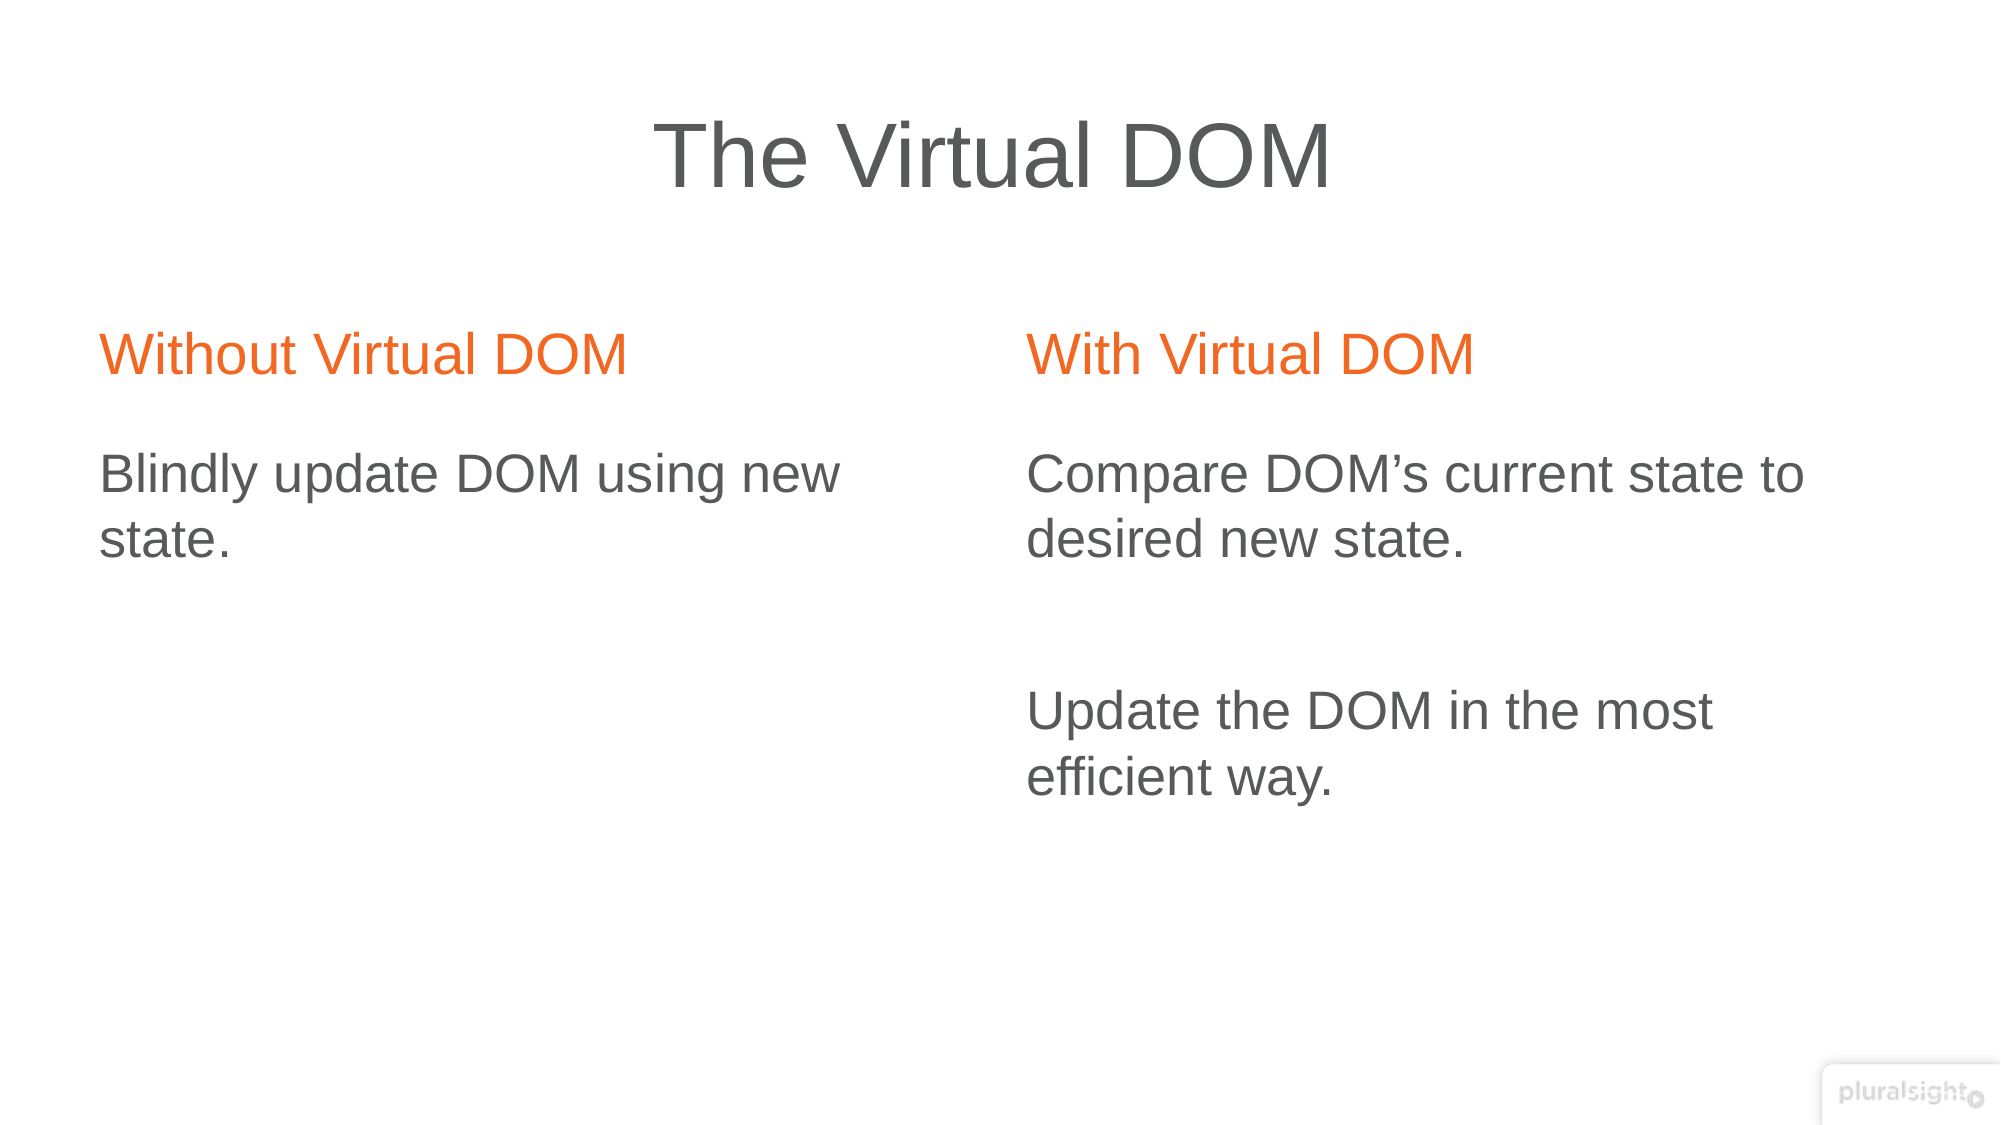

# The Virtual DOM
Without Virtual DOM
With Virtual DOM
Blindly update DOM using new state.
Compare DOM’s current state to desired new state.

Update the DOM in the most efficient way.